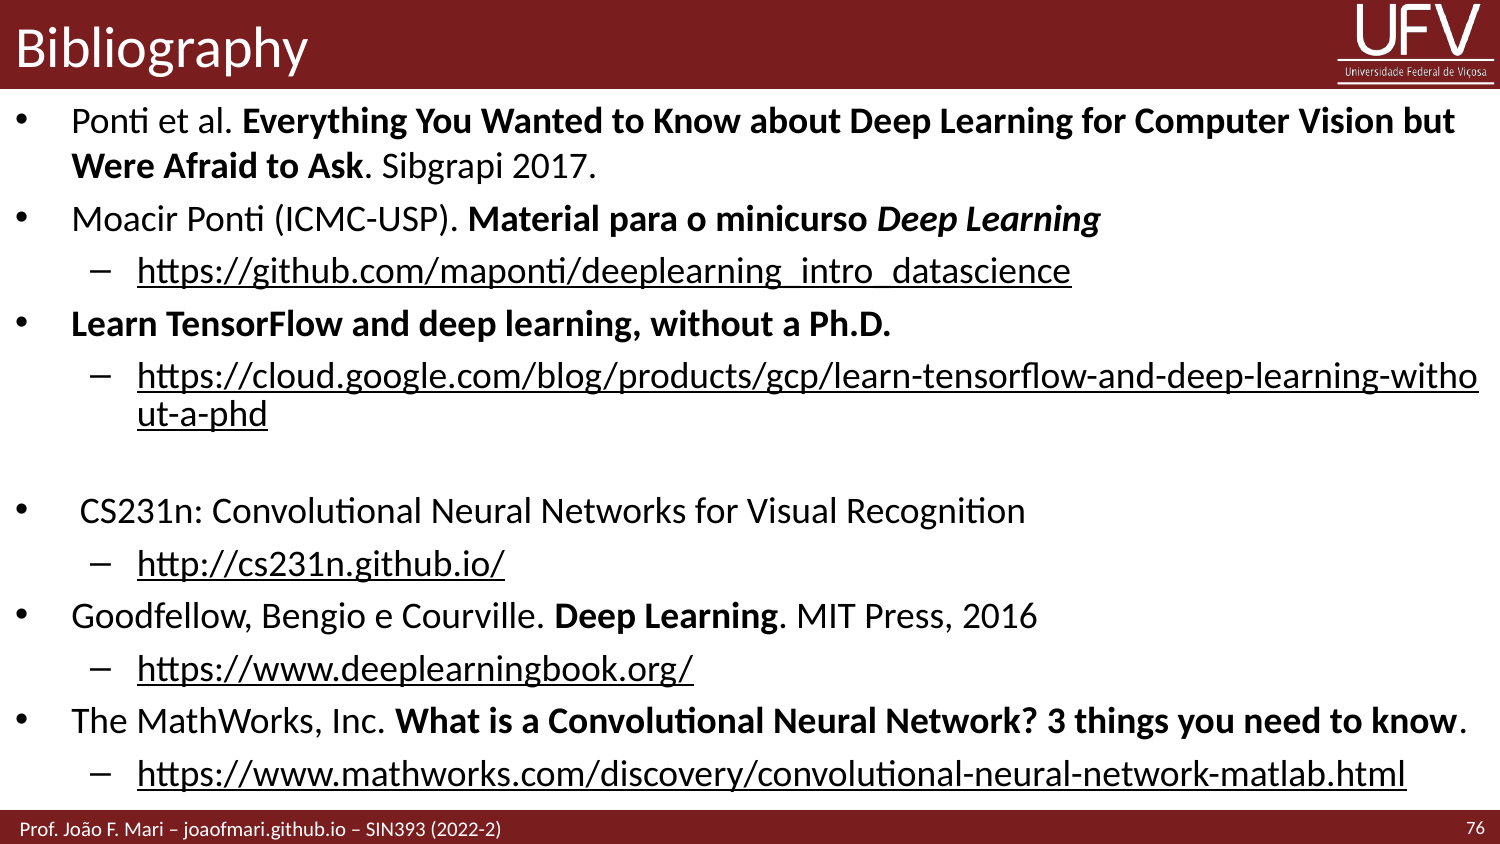

# Bibliography
Ponti et al. Everything You Wanted to Know about Deep Learning for Computer Vision but Were Afraid to Ask. Sibgrapi 2017.
Moacir Ponti (ICMC-USP). Material para o minicurso Deep Learning
https://github.com/maponti/deeplearning_intro_datascience
Learn TensorFlow and deep learning, without a Ph.D.
https://cloud.google.com/blog/products/gcp/learn-tensorflow-and-deep-learning-without-a-phd
 CS231n: Convolutional Neural Networks for Visual Recognition
http://cs231n.github.io/
Goodfellow, Bengio e Courville. Deep Learning. MIT Press, 2016
https://www.deeplearningbook.org/
The MathWorks, Inc. What is a Convolutional Neural Network? 3 things you need to know.
https://www.mathworks.com/discovery/convolutional-neural-network-matlab.html

76
 Prof. João F. Mari – joaofmari.github.io – SIN393 (2022-2)